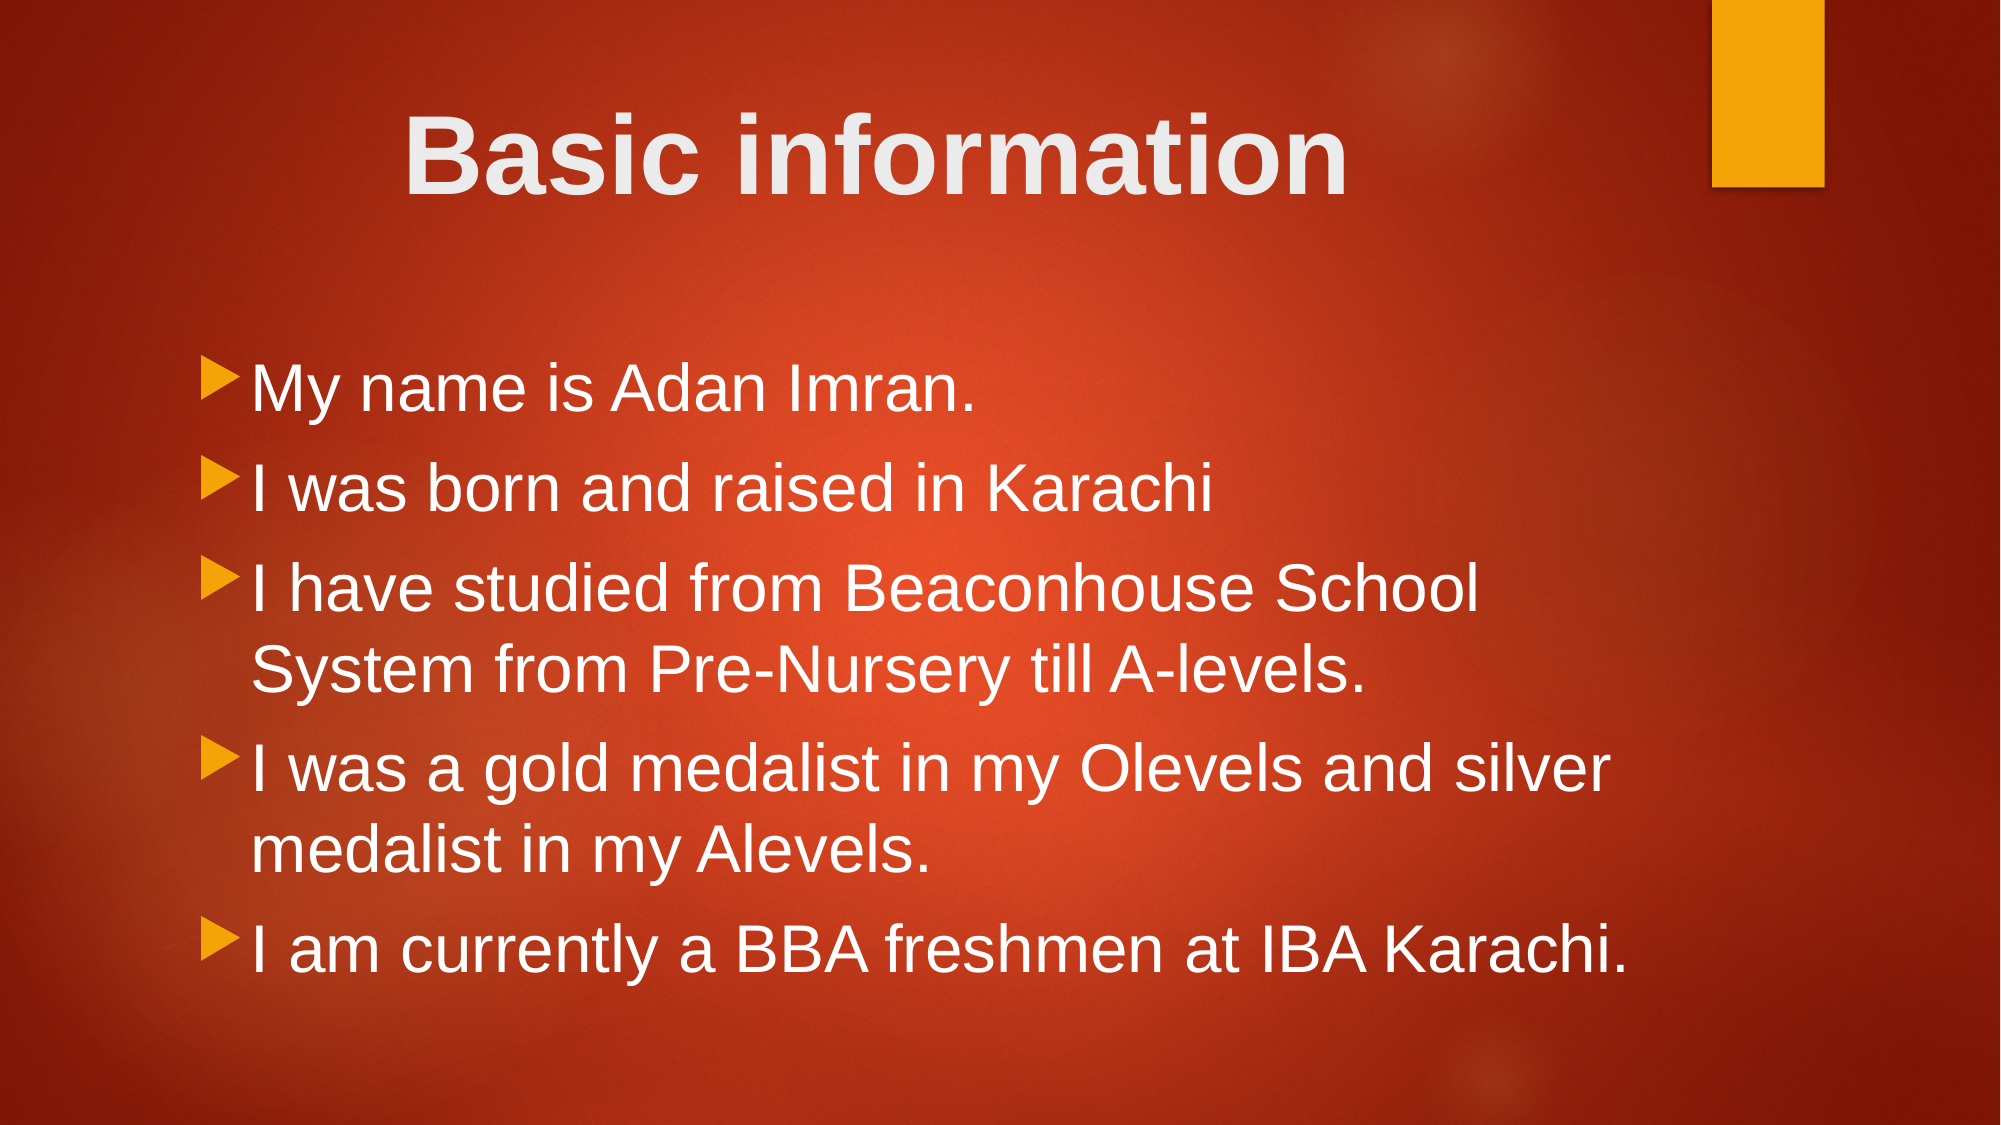

# Basic information
My name is Adan Imran.
I was born and raised in Karachi
I have studied from Beaconhouse School System from Pre-Nursery till A-levels.
I was a gold medalist in my Olevels and silver medalist in my Alevels.
I am currently a BBA freshmen at IBA Karachi.